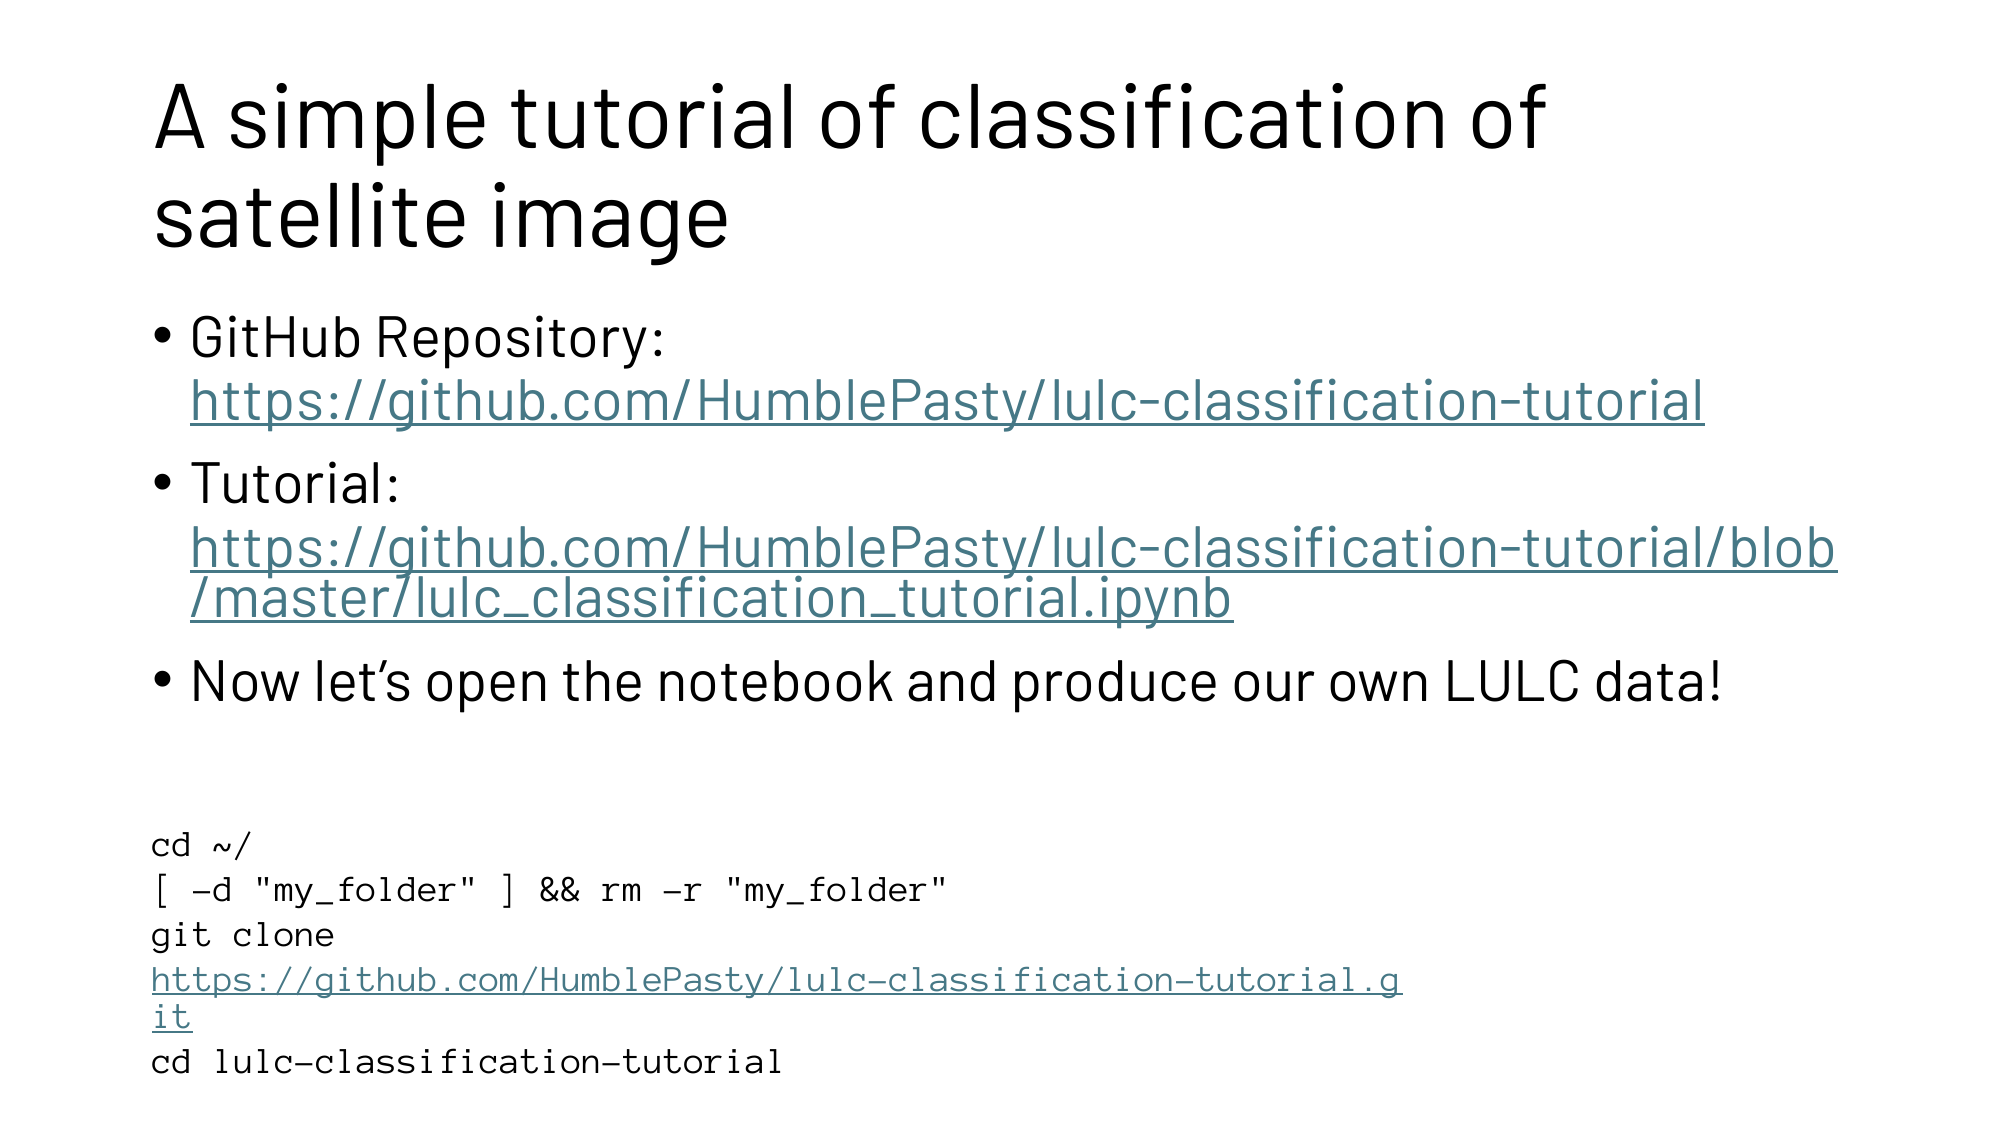

# A simple tutorial of classification of satellite image
GitHub Repository: https://github.com/HumblePasty/lulc-classification-tutorial
Tutorial: https://github.com/HumblePasty/lulc-classification-tutorial/blob/master/lulc_classification_tutorial.ipynb
Now let’s open the notebook and produce our own LULC data!
cd ~/
[ -d "my_folder" ] && rm -r "my_folder"
git clone https://github.com/HumblePasty/lulc-classification-tutorial.git
cd lulc-classification-tutorial